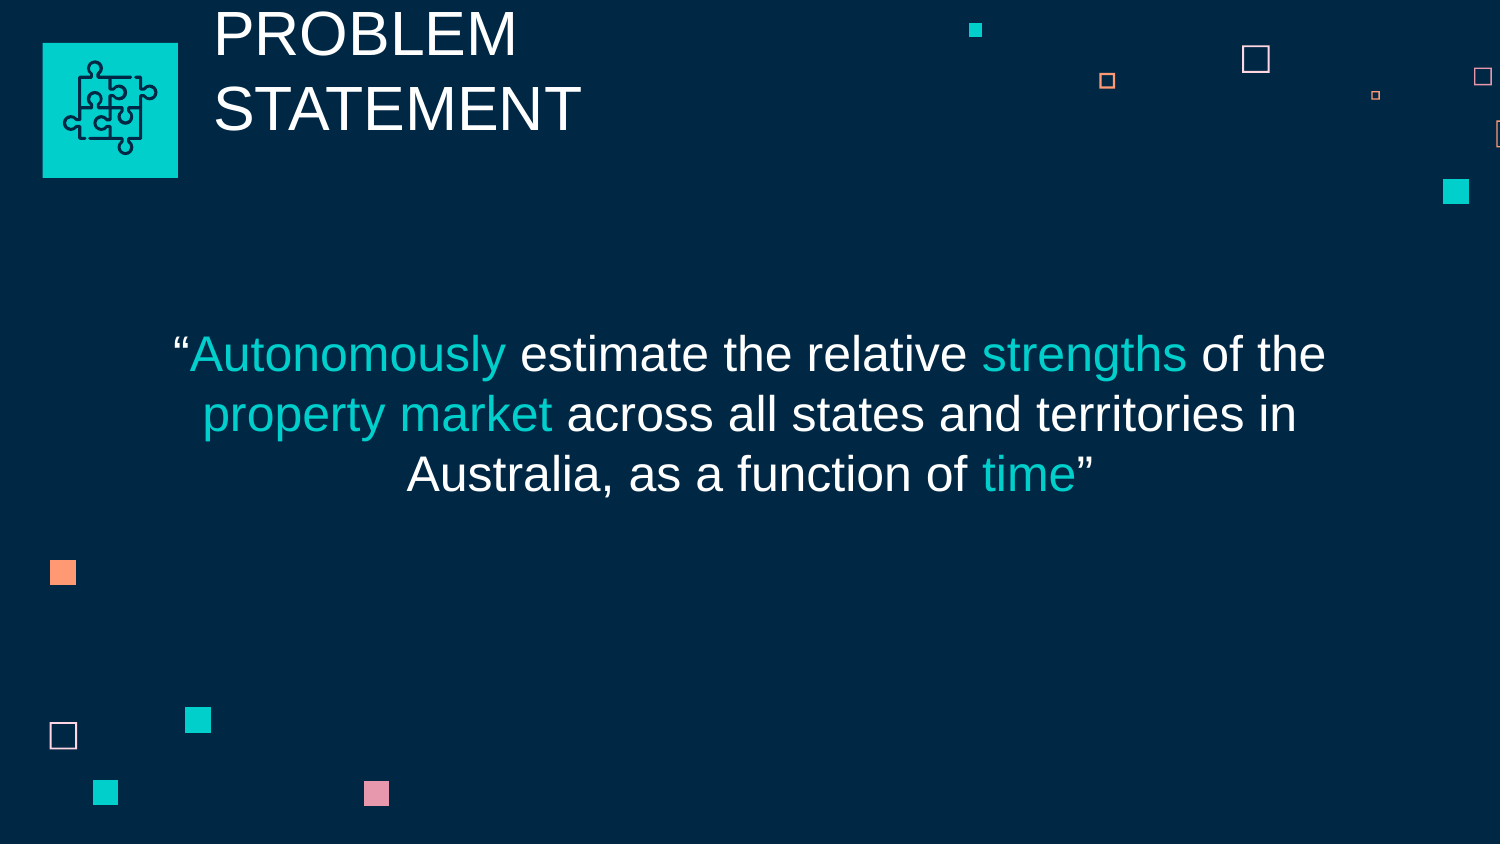

# PROBLEM STATEMENT
“Autonomously estimate the relative strengths of the property market across all states and territories in Australia, as a function of time”